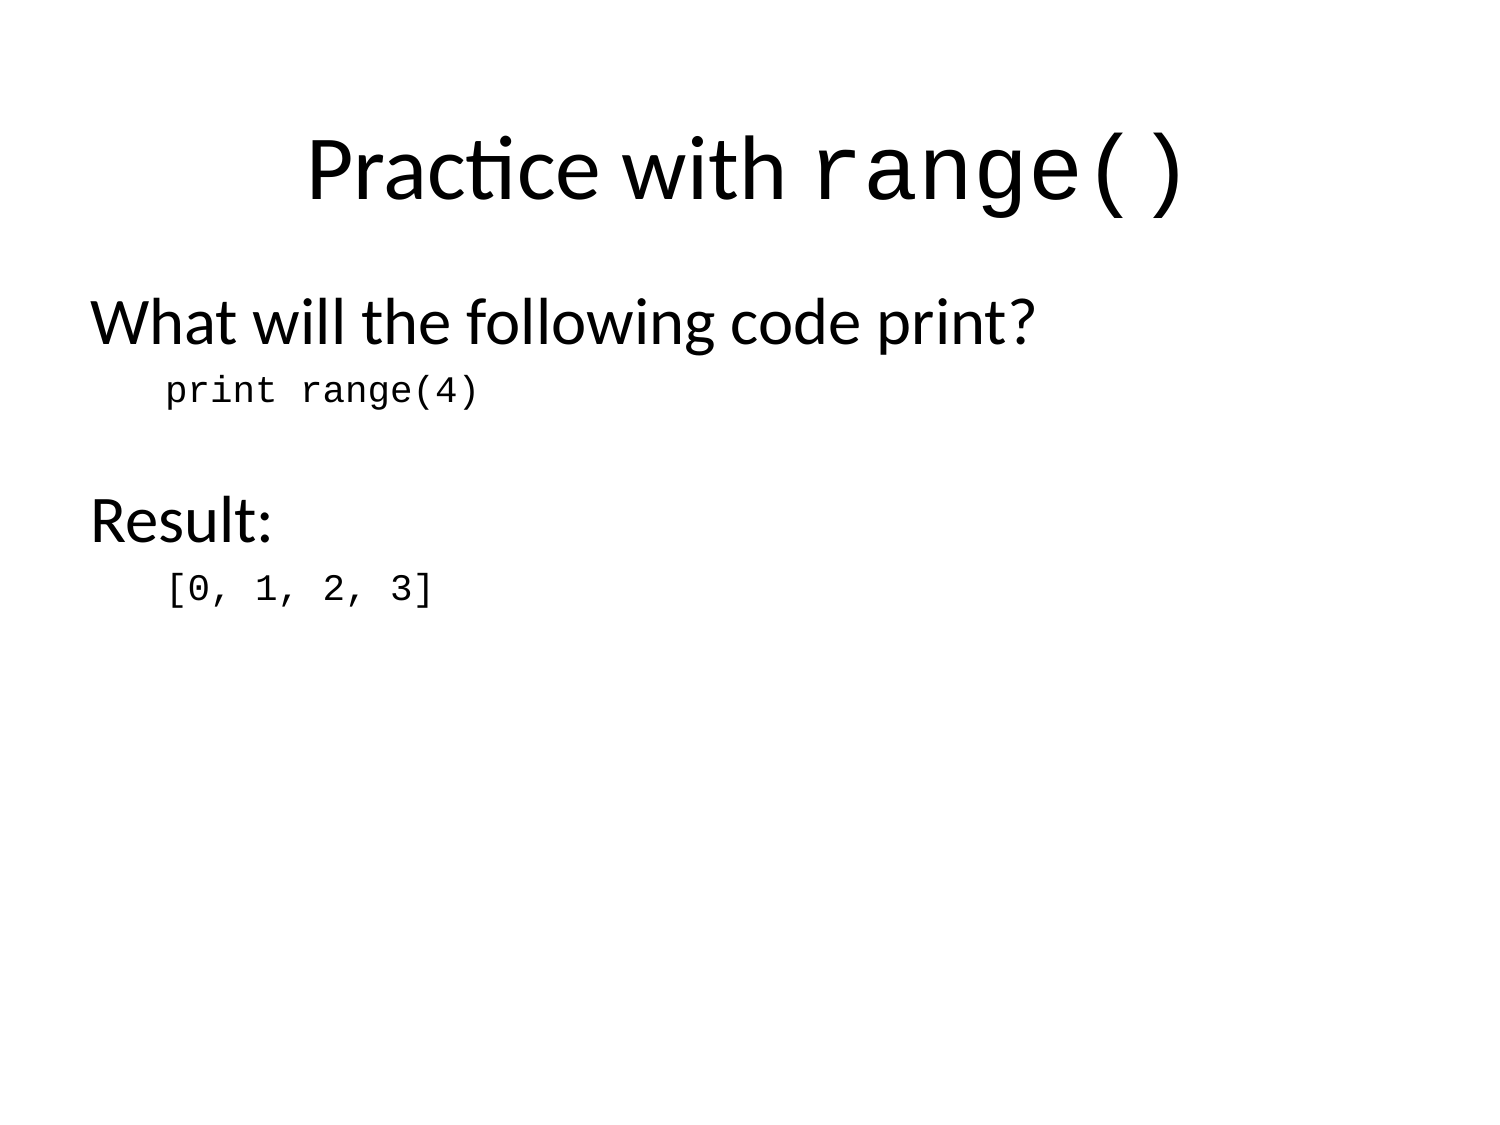

# Practice with range()
What will the following code print?
print range(4)

Result:
[0, 1, 2, 3]